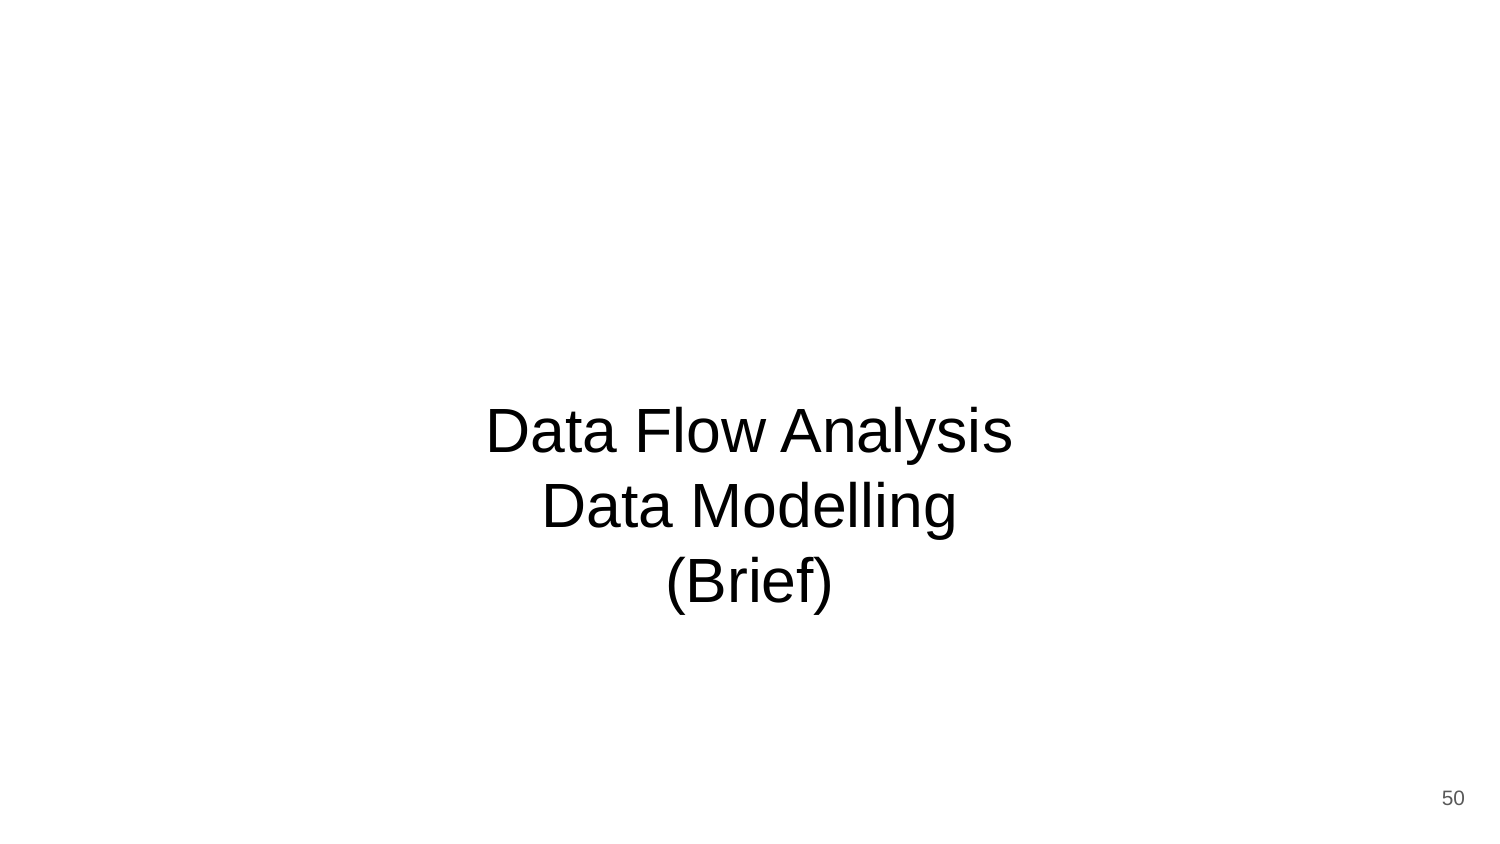

# Data Flow Analysis
Data Modelling
(Brief)
50